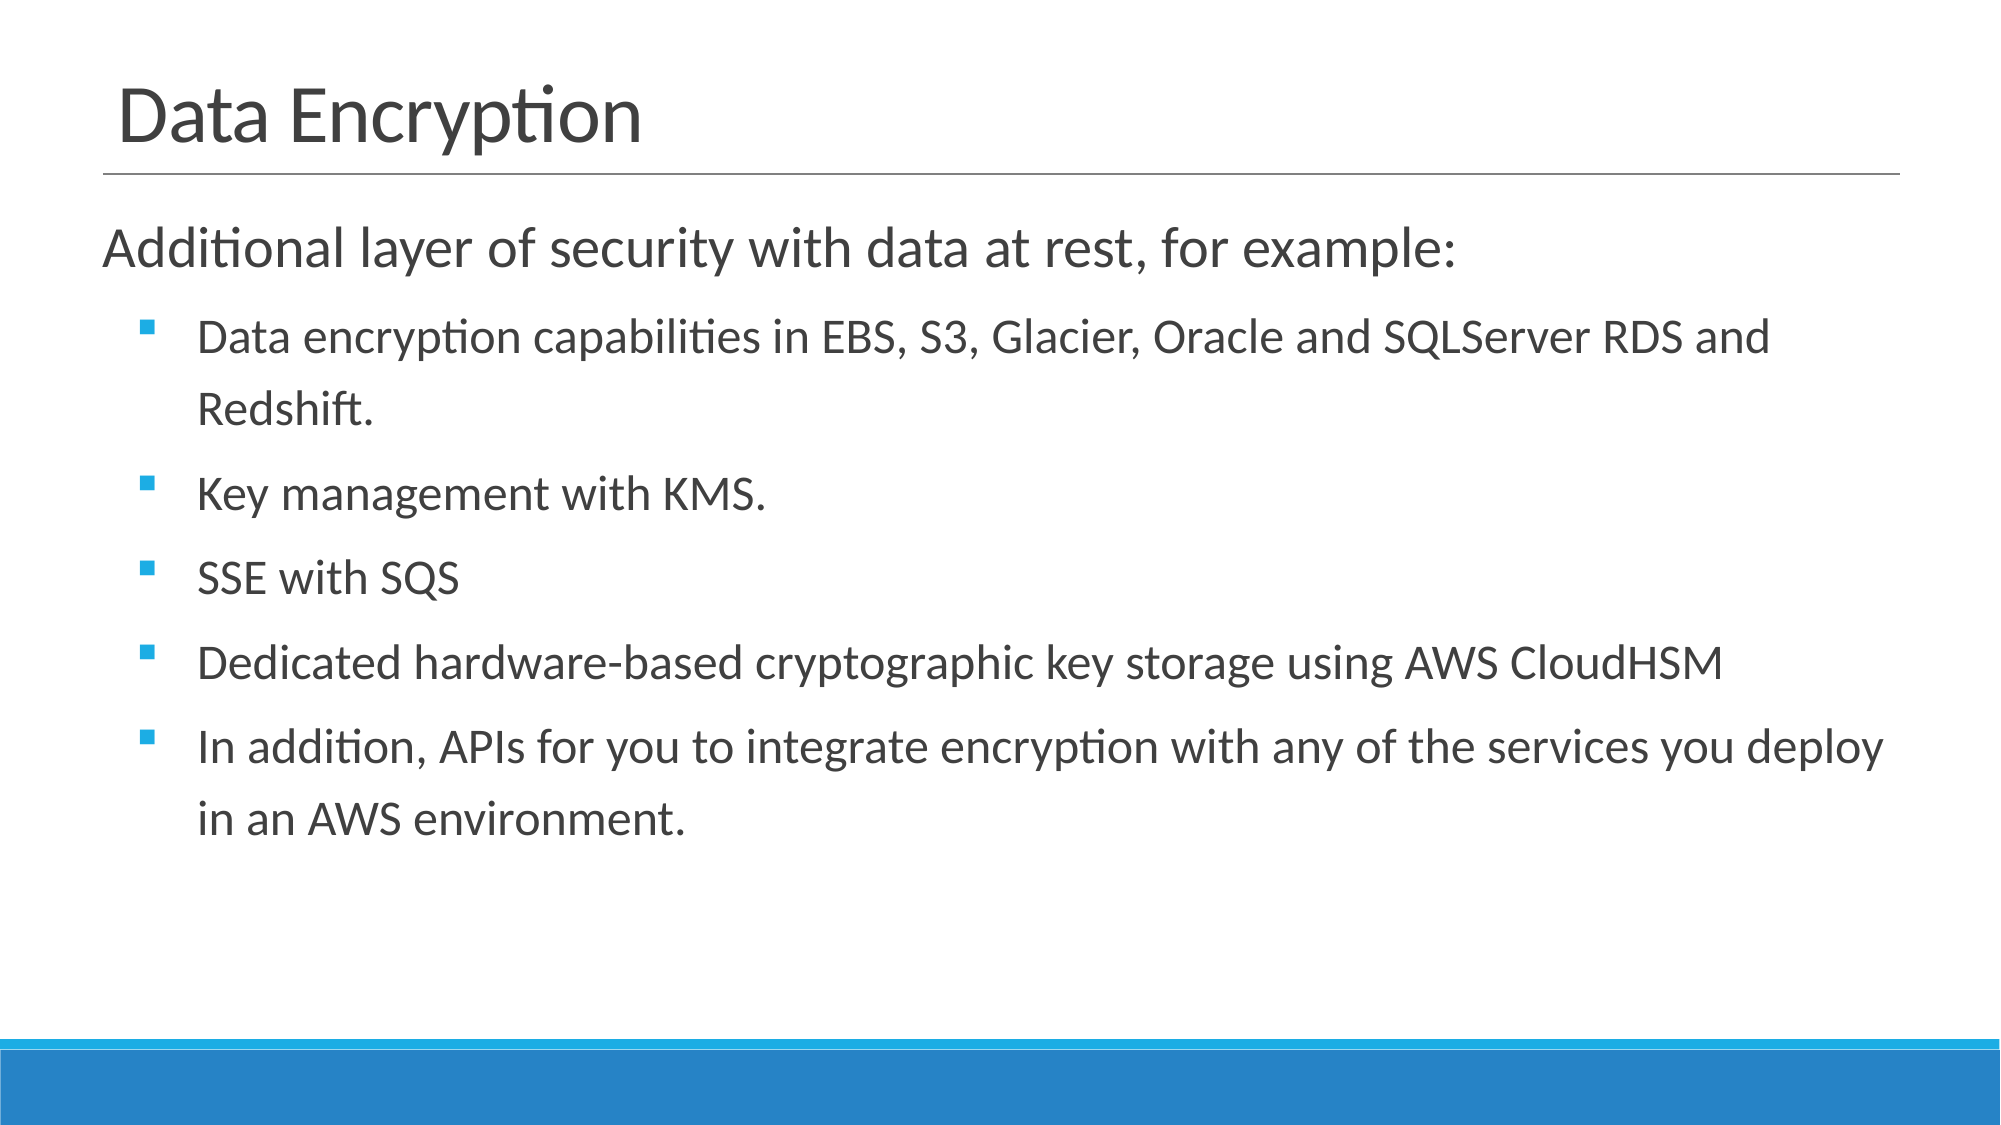

# Data Encryption
Additional layer of security with data at rest, for example:
Data encryption capabilities in EBS, S3, Glacier, Oracle and SQLServer RDS and Redshift.
Key management with KMS.
SSE with SQS
Dedicated hardware-based cryptographic key storage using AWS CloudHSM
In addition, APIs for you to integrate encryption with any of the services you deploy in an AWS environment.